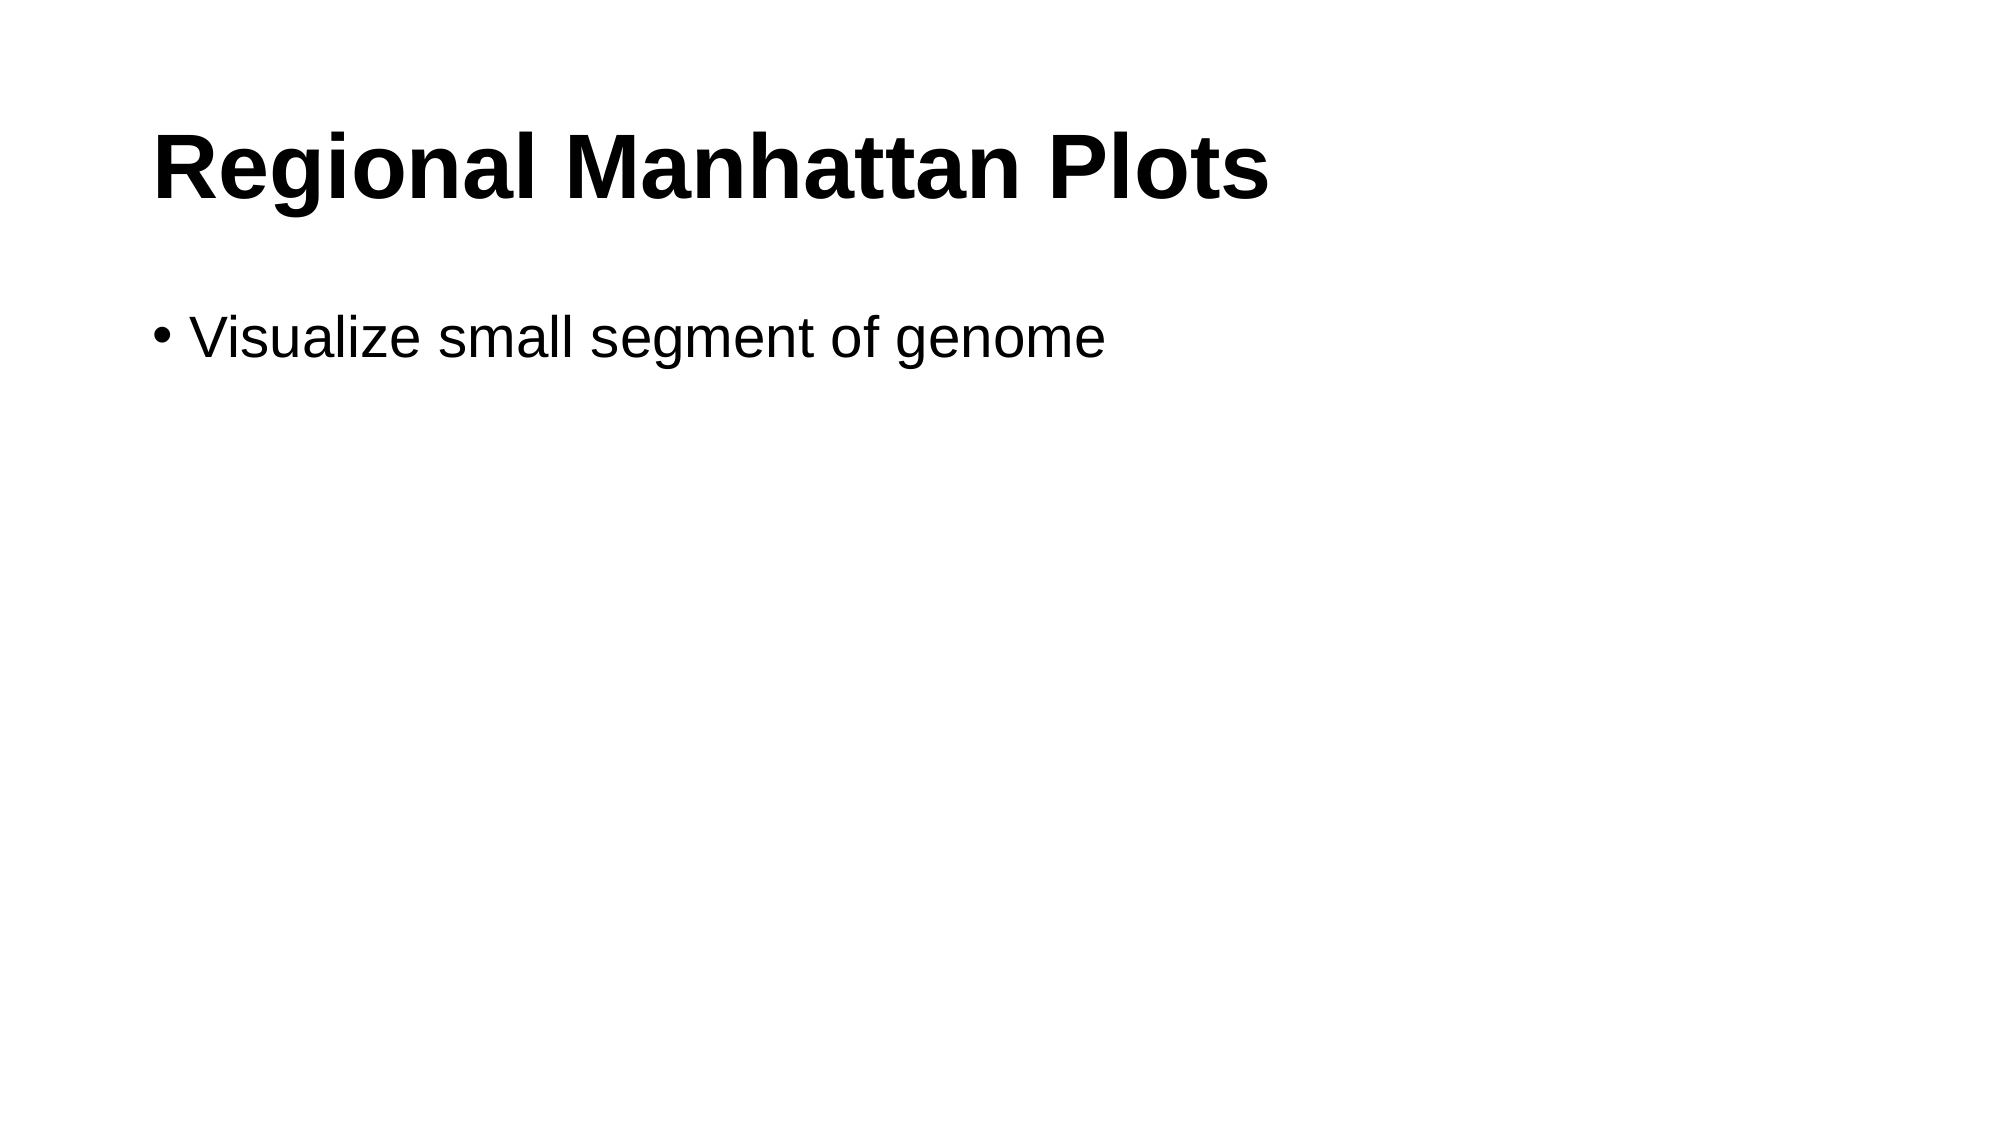

# Regional Manhattan Plots
Visualize small segment of genome